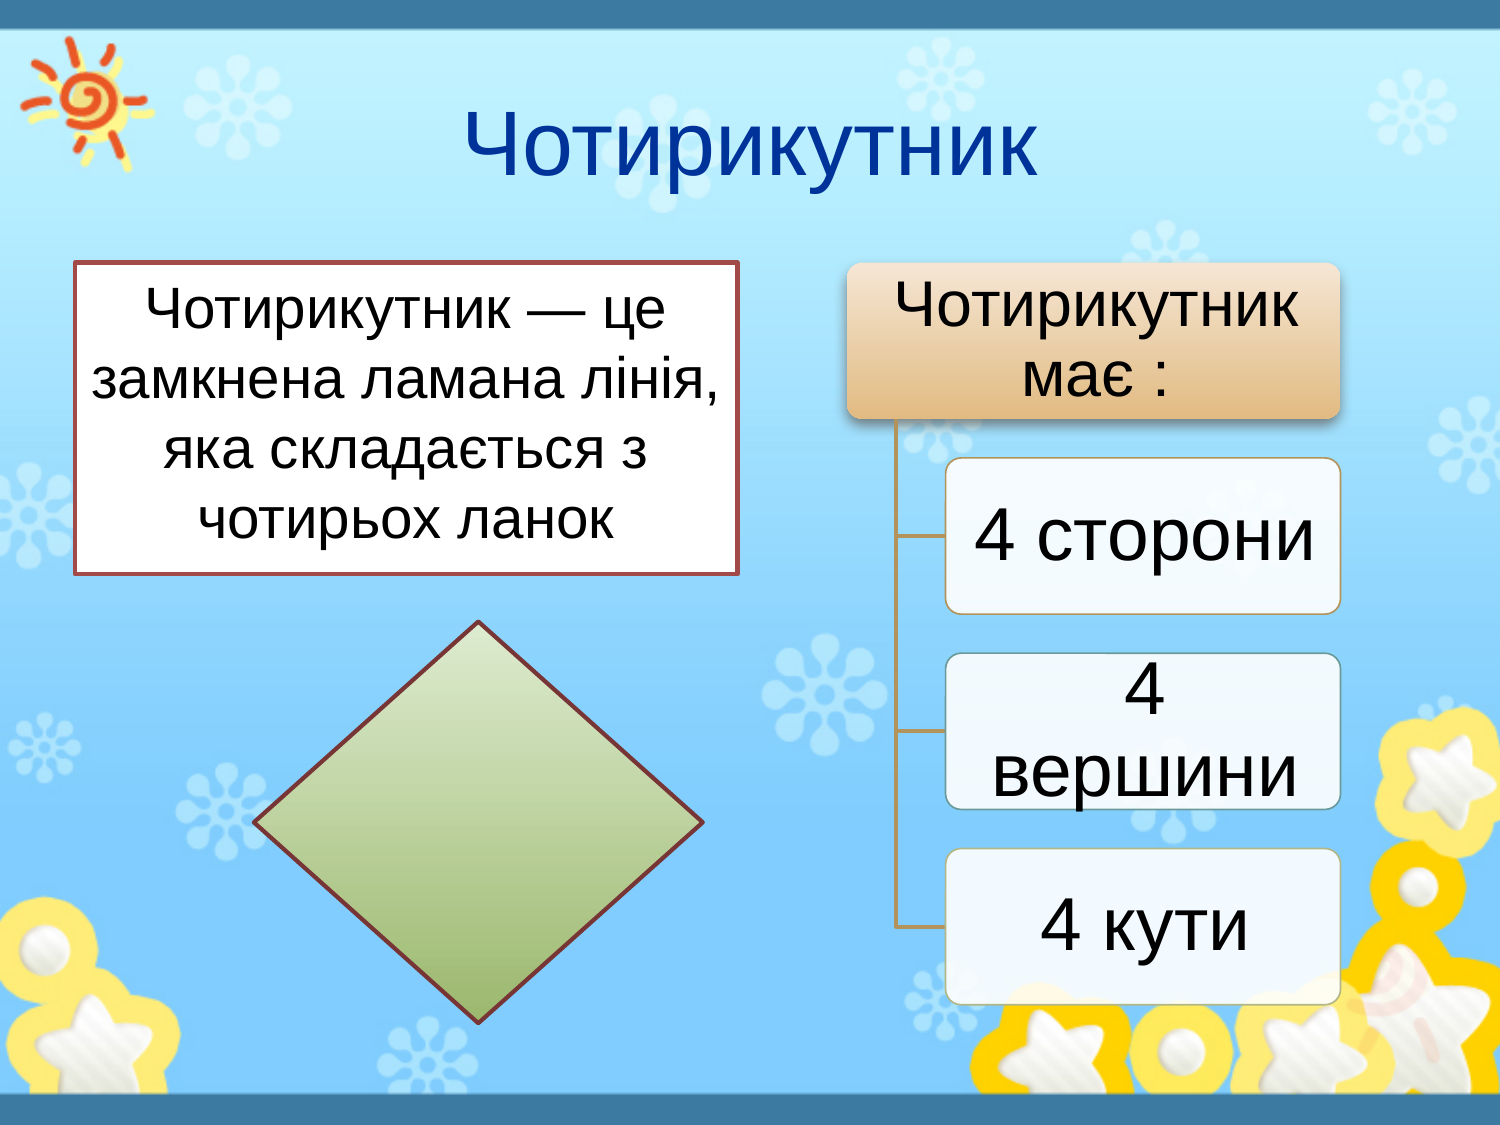

# Чотирикутник
Чотирикутник має :
4 сторони
4 вершини
4 кути
Чотирикутник — це замкнена ламана лінія, яка складається з чотирьох ланок